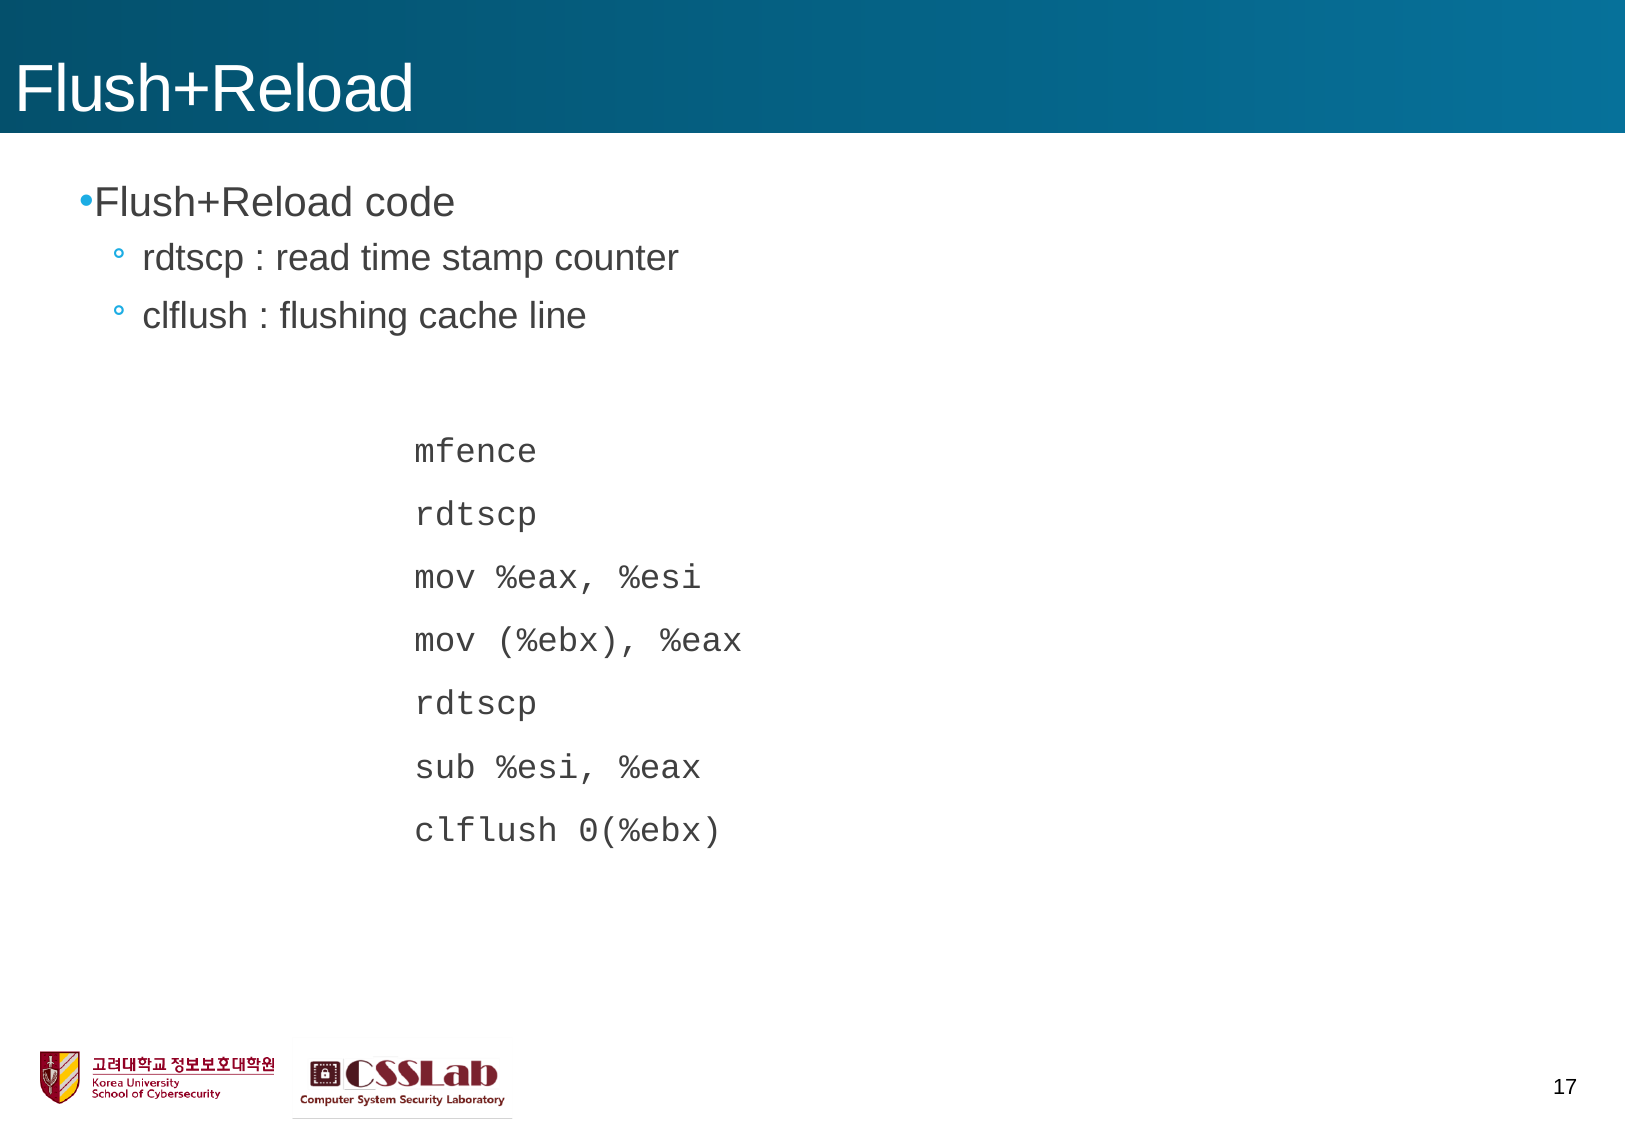

# Flush+Reload
Flush+Reload code
rdtscp : read time stamp counter
clflush : flushing cache line

   mfence
   rdtscp
   mov %eax, %esi
   mov (%ebx), %eax
   rdtscp
   sub %esi, %eax
   clflush 0(%ebx)

17